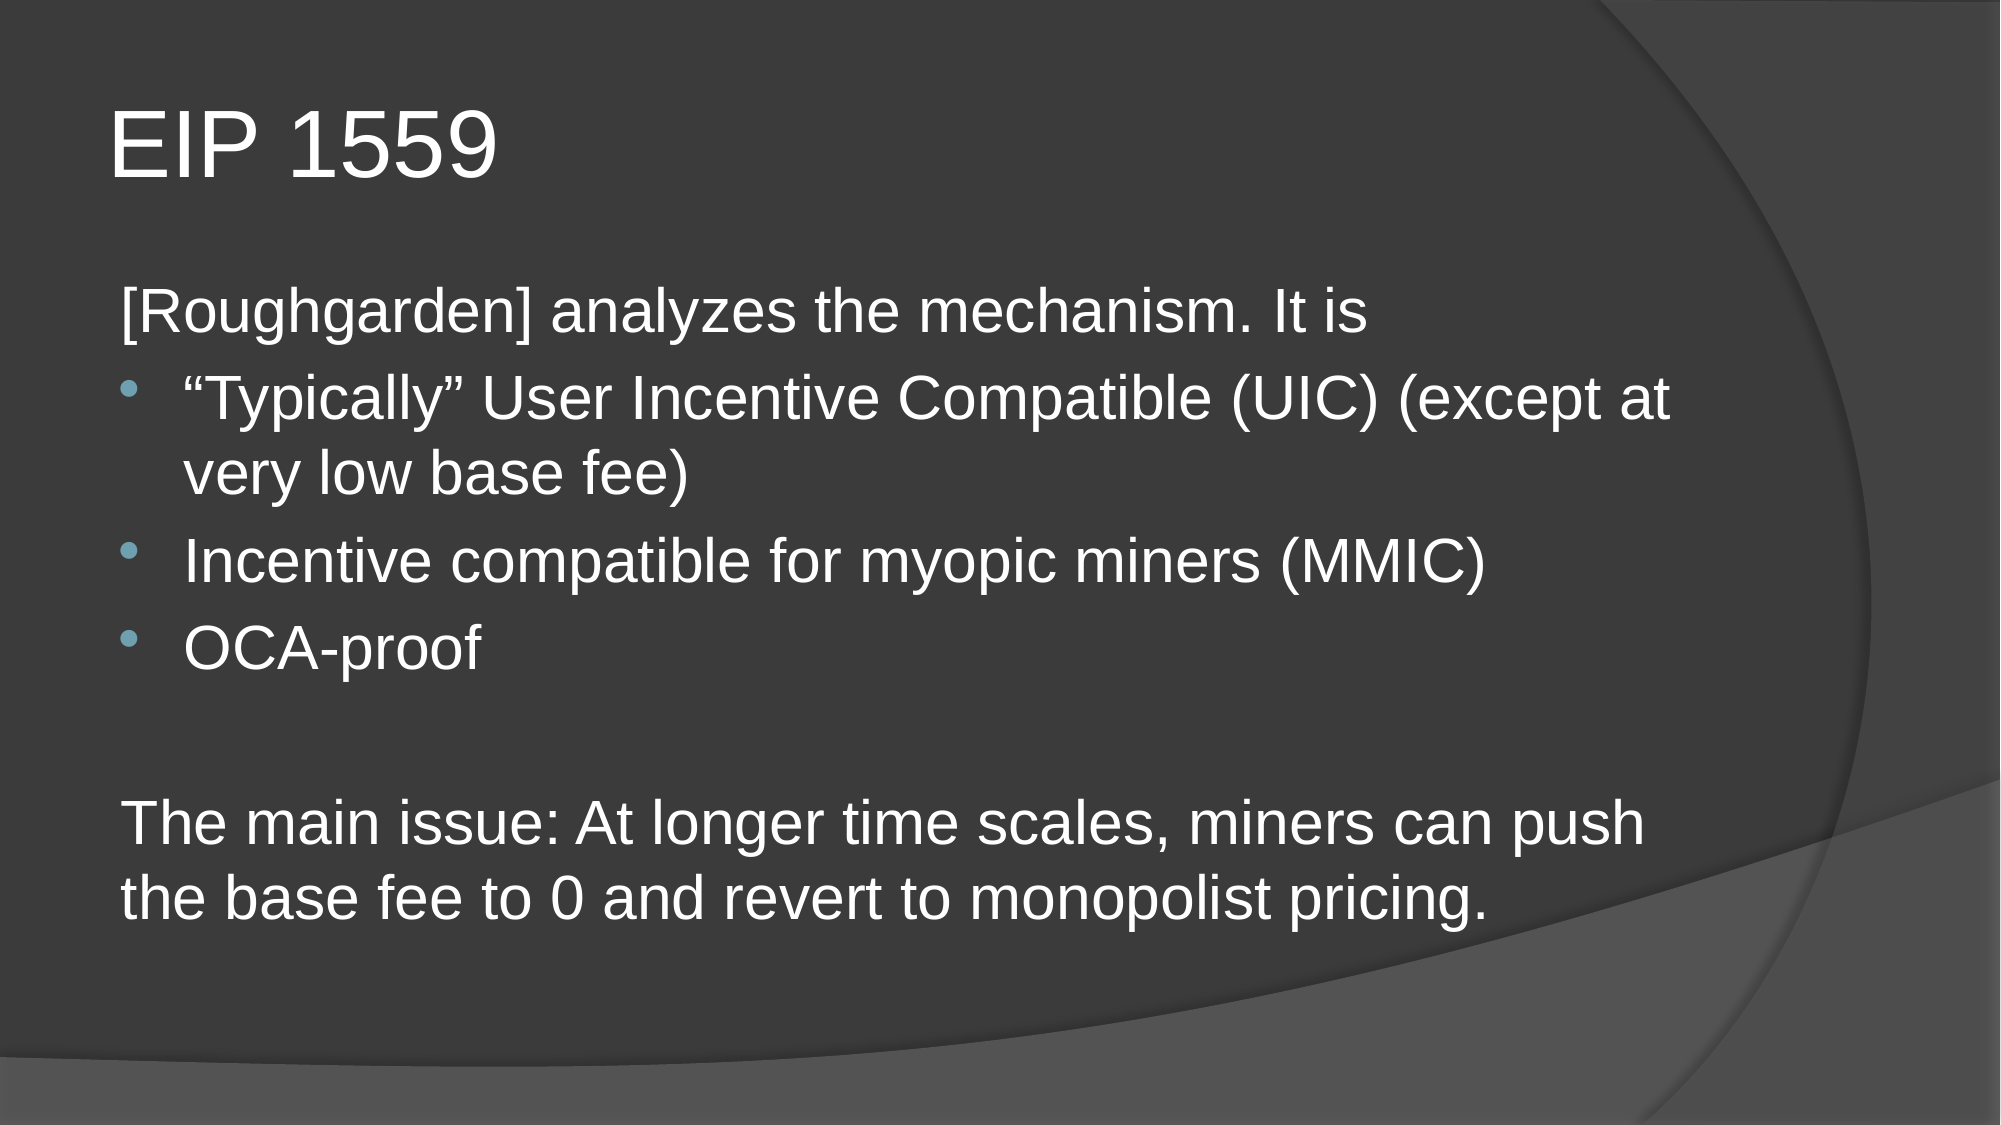

# EIP 1559
[Roughgarden] analyzes the mechanism. It is
“Typically” User Incentive Compatible (UIC) (except at very low base fee)
Incentive compatible for myopic miners (MMIC)
OCA-proof

The main issue: At longer time scales, miners can push the base fee to 0 and revert to monopolist pricing.